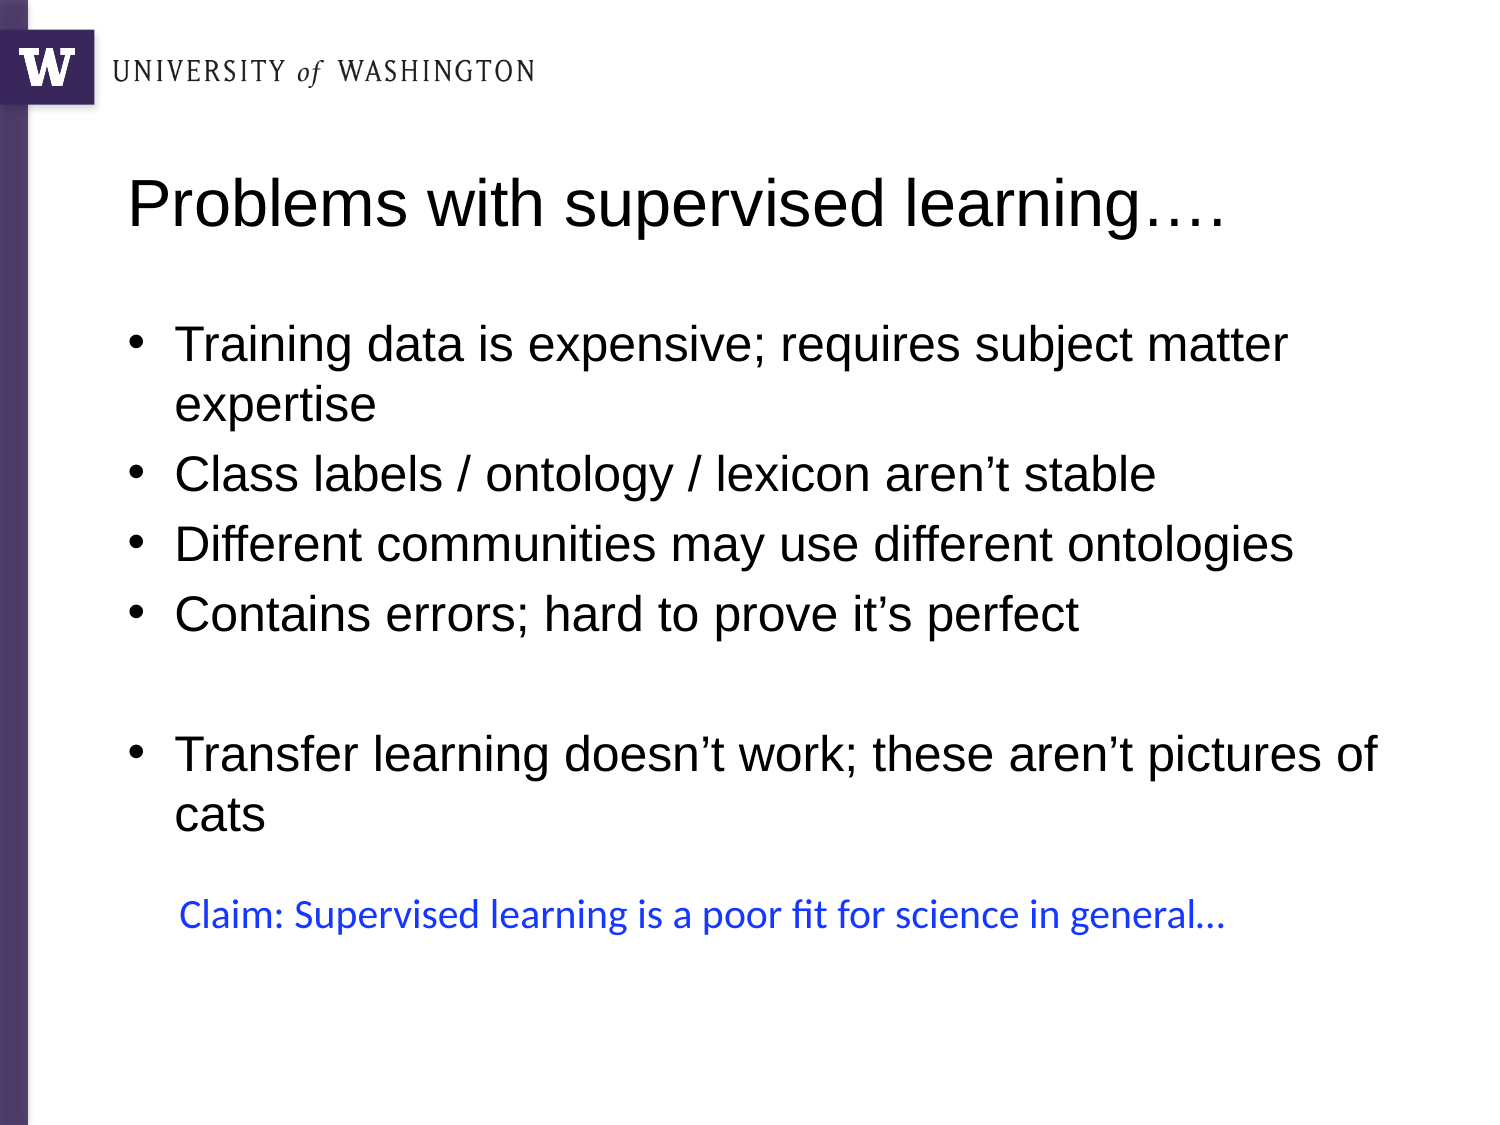

# Problems with supervised learning….
Training data is expensive; requires subject matter expertise
Class labels / ontology / lexicon aren’t stable
Different communities may use different ontologies
Contains errors; hard to prove it’s perfect

Transfer learning doesn’t work; these aren’t pictures of cats

Claim: Supervised learning is a poor fit for science in general…